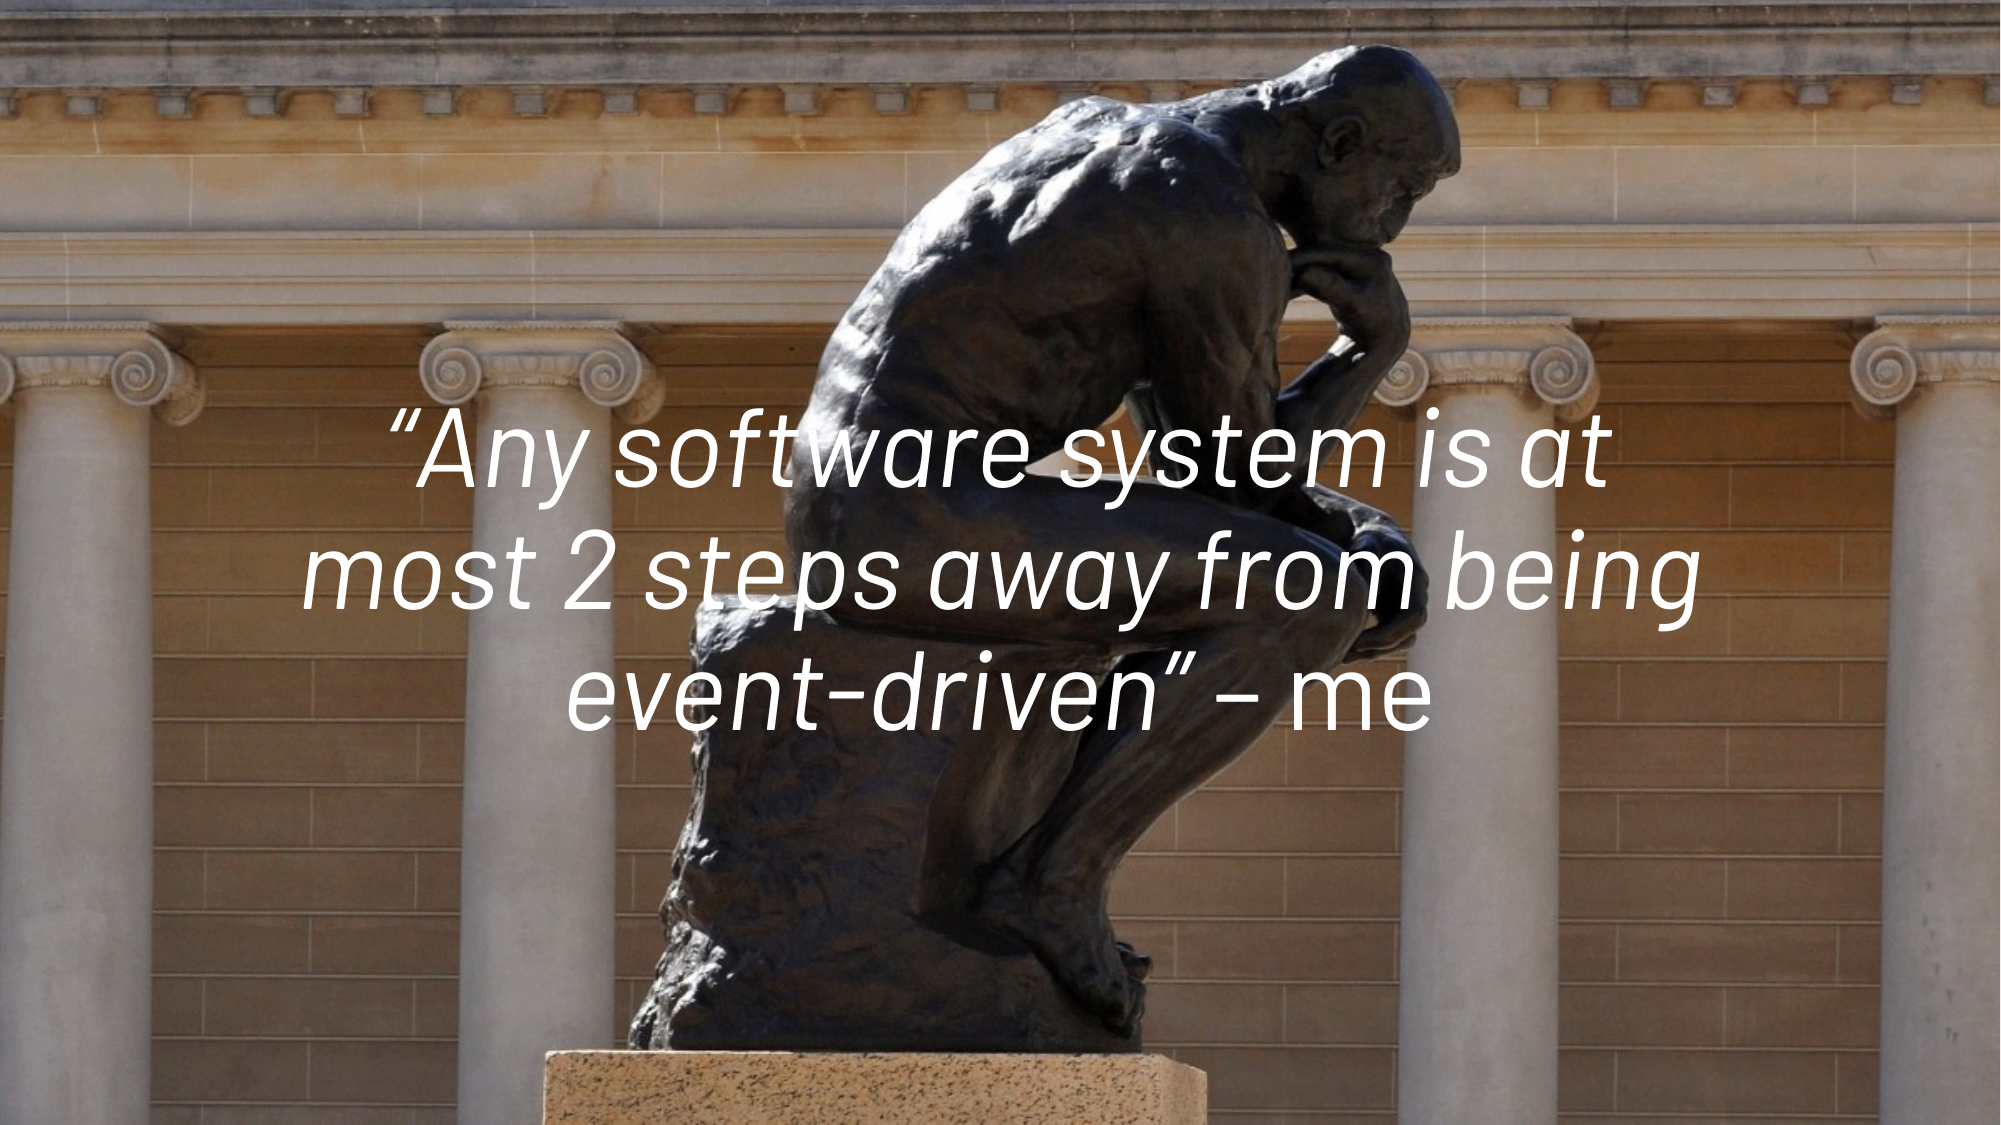

# “Any software system is at most 2 steps away from being event-driven” – me